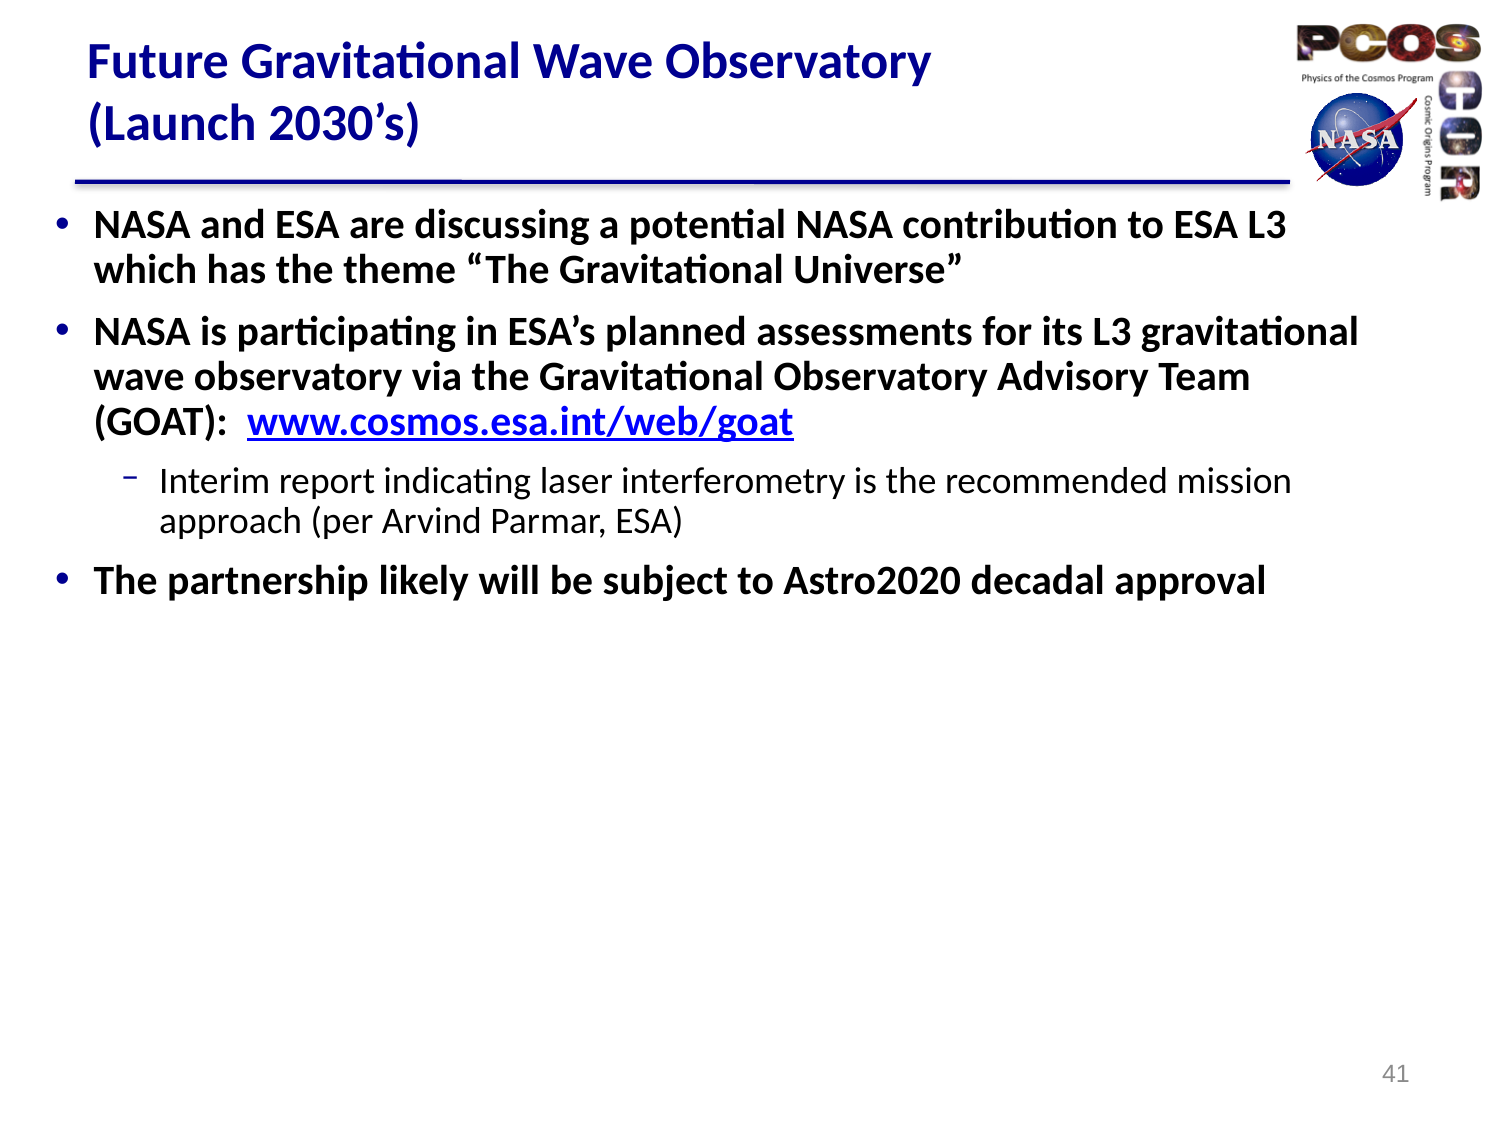

# Future Gravitational Wave Observatory (Launch 2030’s)
NASA and ESA are discussing a potential NASA contribution to ESA L3 which has the theme “The Gravitational Universe”
NASA is participating in ESA’s planned assessments for its L3 gravitational wave observatory via the Gravitational Observatory Advisory Team (GOAT):  www.cosmos.esa.int/web/goat
Interim report indicating laser interferometry is the recommended mission approach (per Arvind Parmar, ESA)
The partnership likely will be subject to Astro2020 decadal approval
41